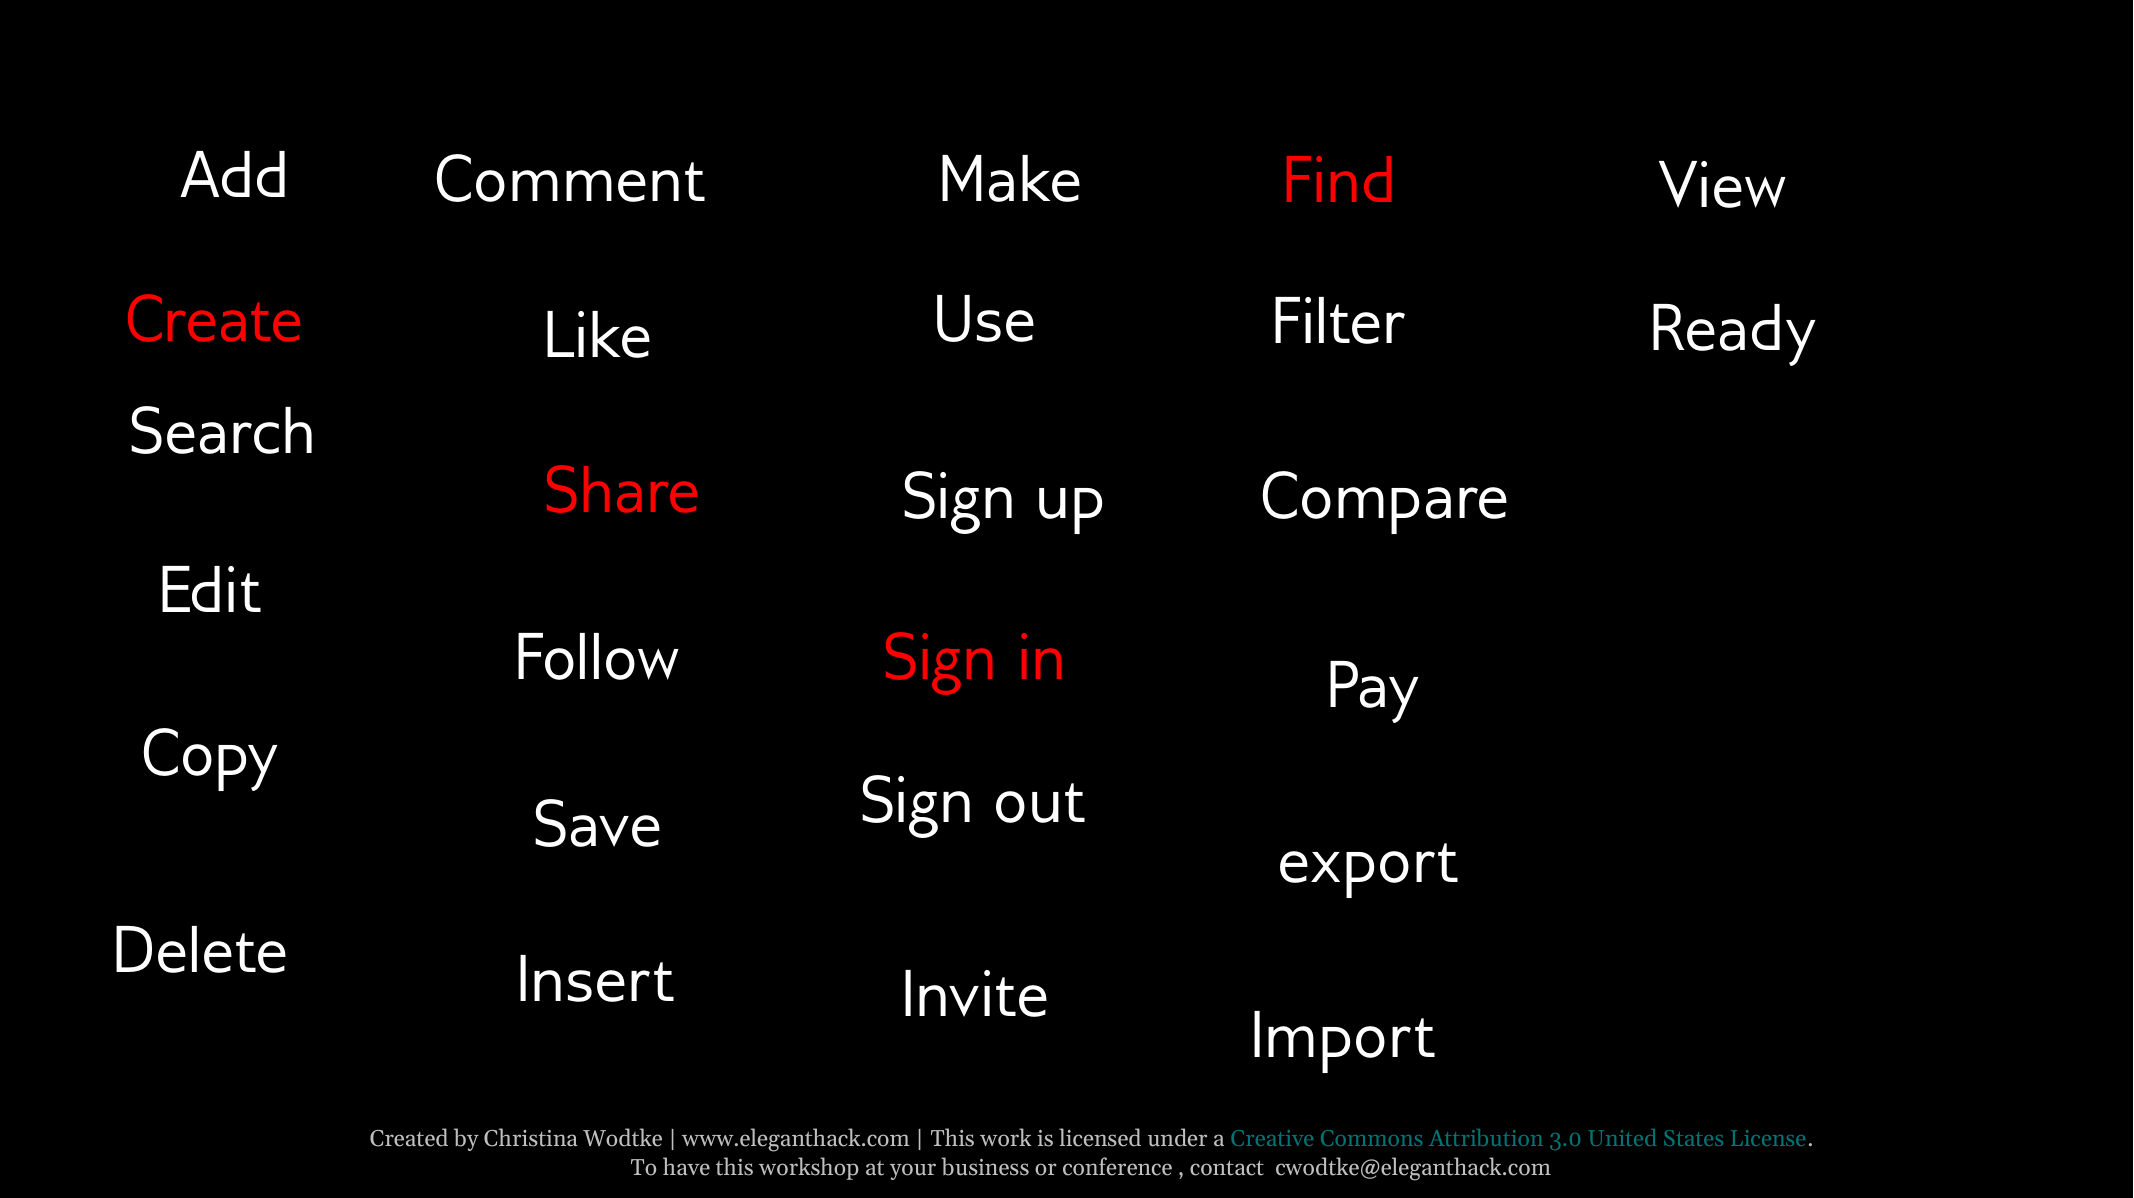

Add
Comment
Make
Find
View
Create
Use
Filter
Ready
Like
Search
Share
Sign up
Compare
Edit
Sign in
Follow
Pay
Copy
Sign out
Save
export
Delete
Insert
Invite
Import